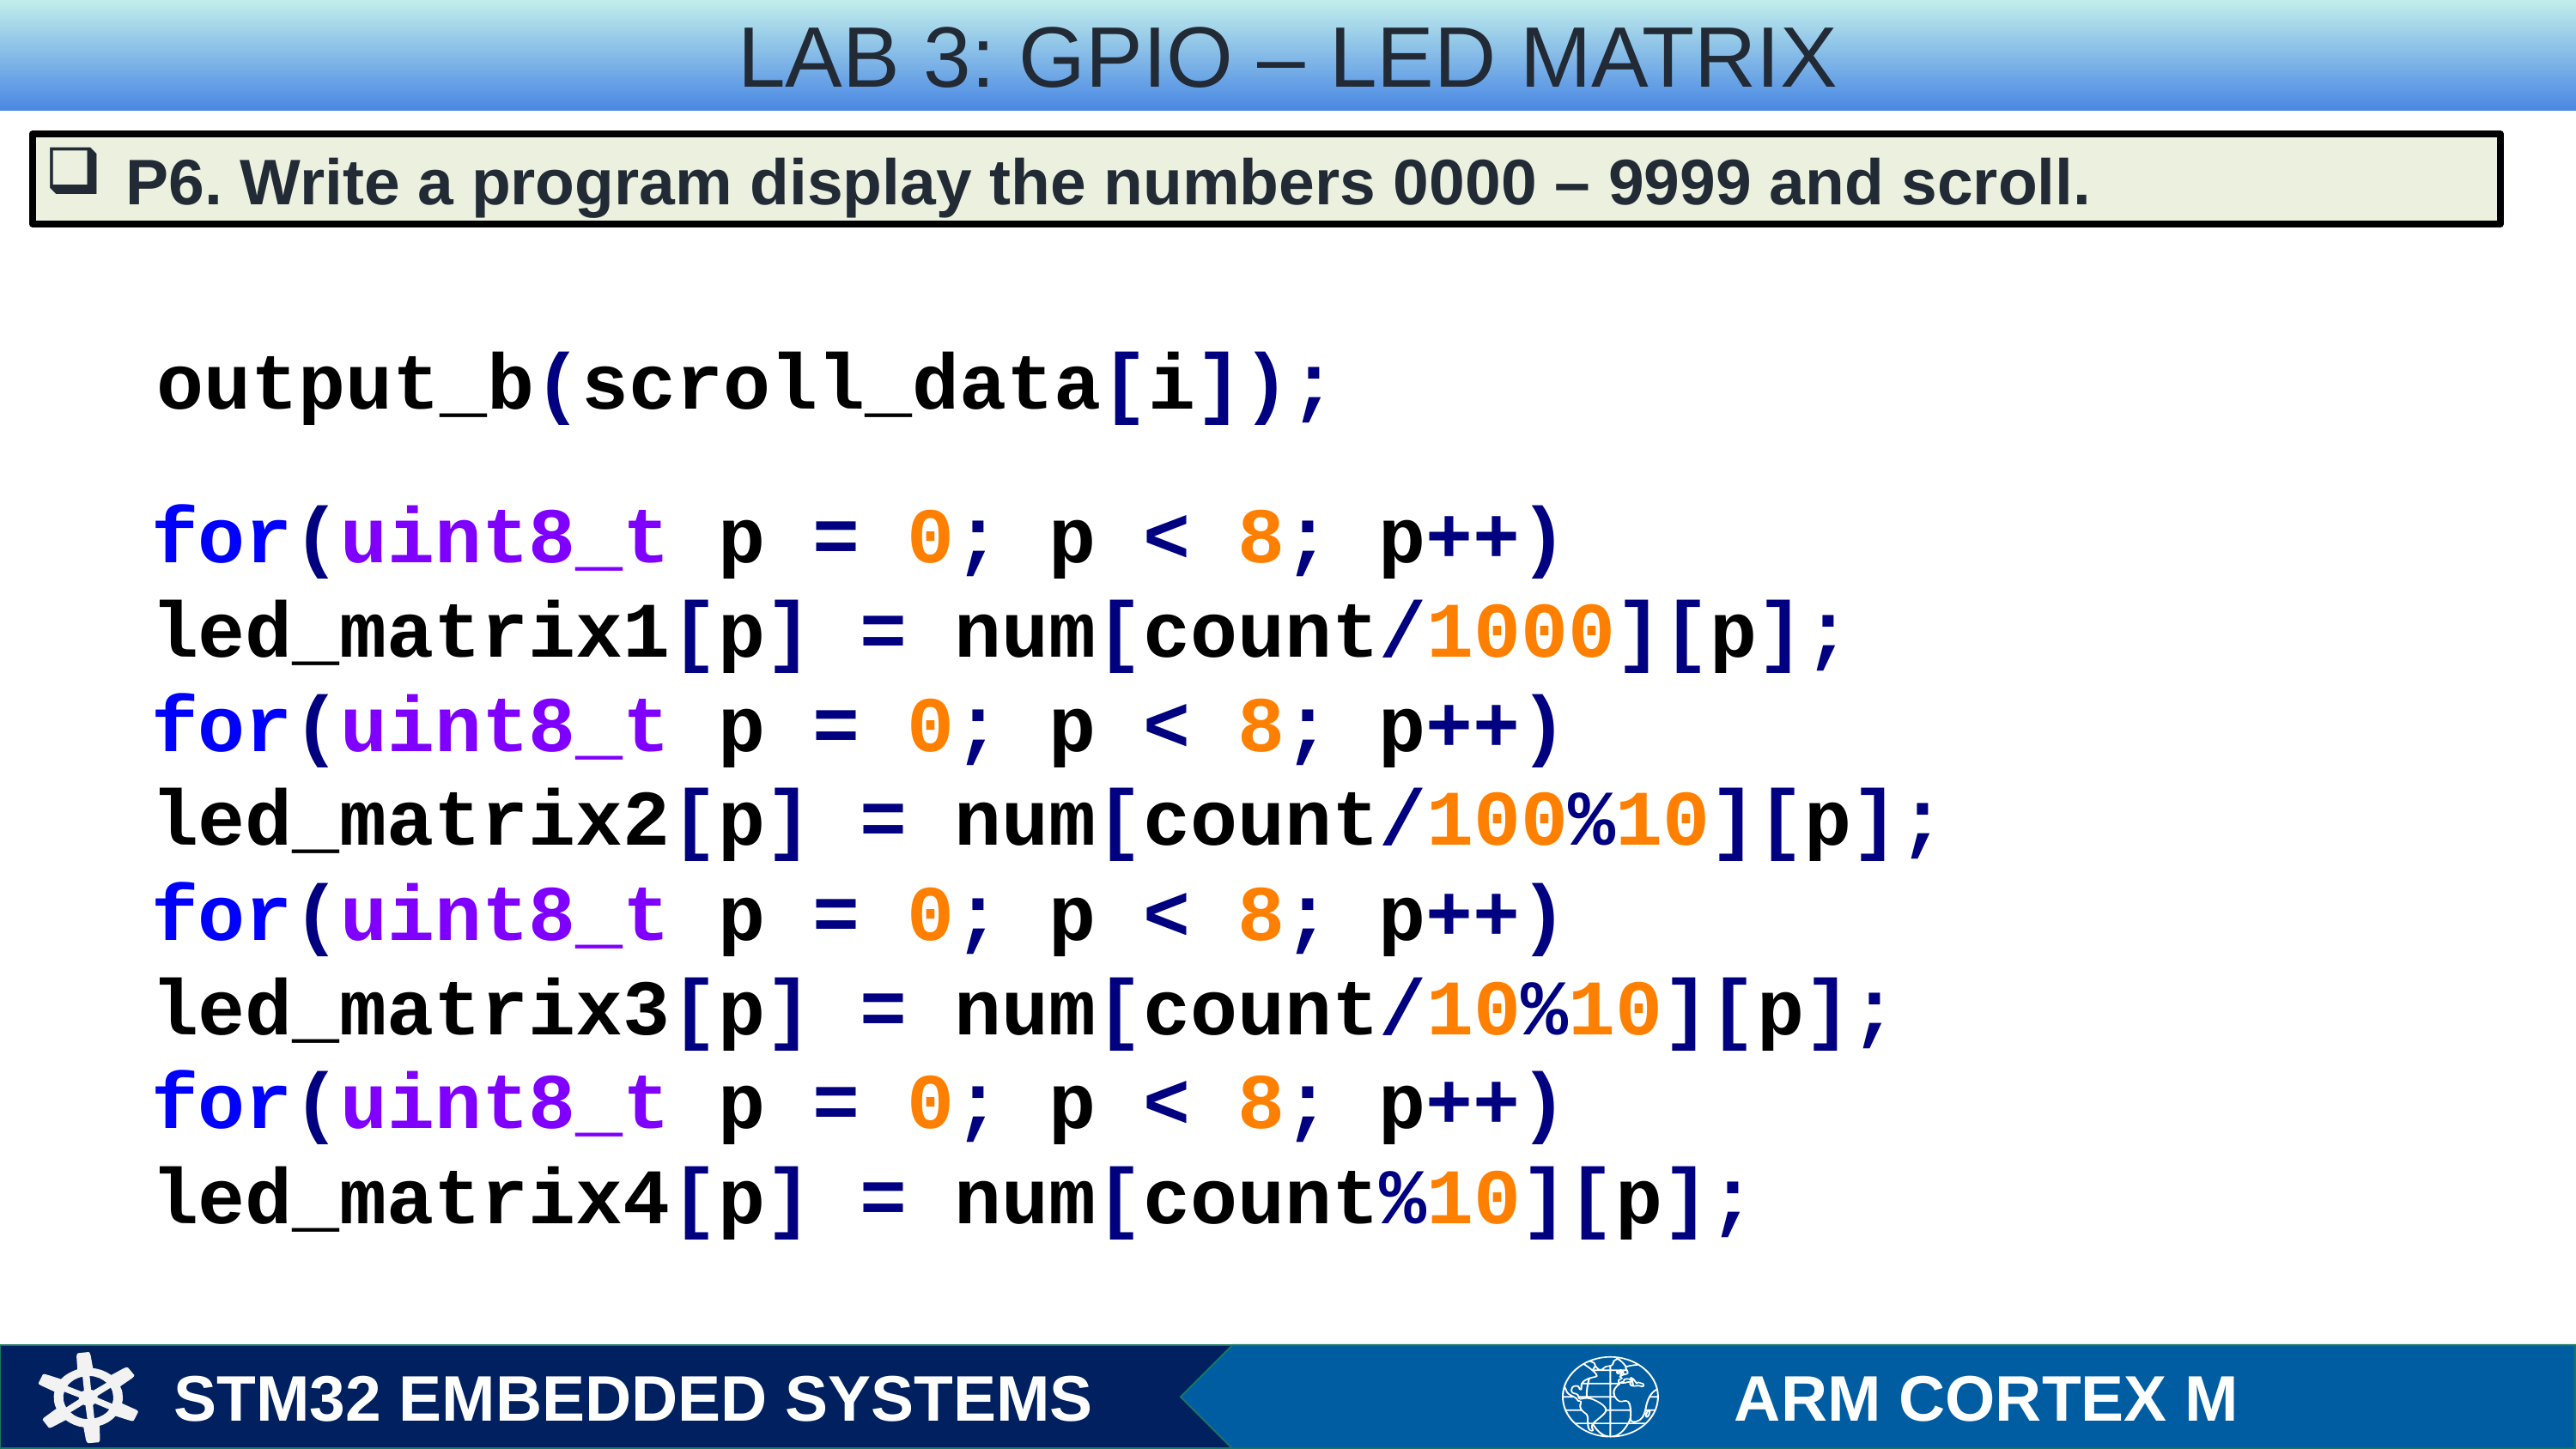

LAB 3: GPIO – LED MATRIX

P6. Write a program display the numbers 0000 – 9999 and scroll.

output_b(scroll_data[i]);
for(uint8_t p = 0; p < 8; p++)
led_matrix1[p] = num[count/1000][p];
for(uint8_t p = 0; p < 8; p++)
led_matrix2[p] = num[count/100%10][p]; for(uint8_t p = 0; p < 8; p++)
led_matrix3[p] = num[count/10%10][p];
for(uint8_t p = 0; p < 8; p++)
led_matrix4[p] = num[count%10][p];

STM32 EMBEDDED SYSTEMS
ARM CORTEX M